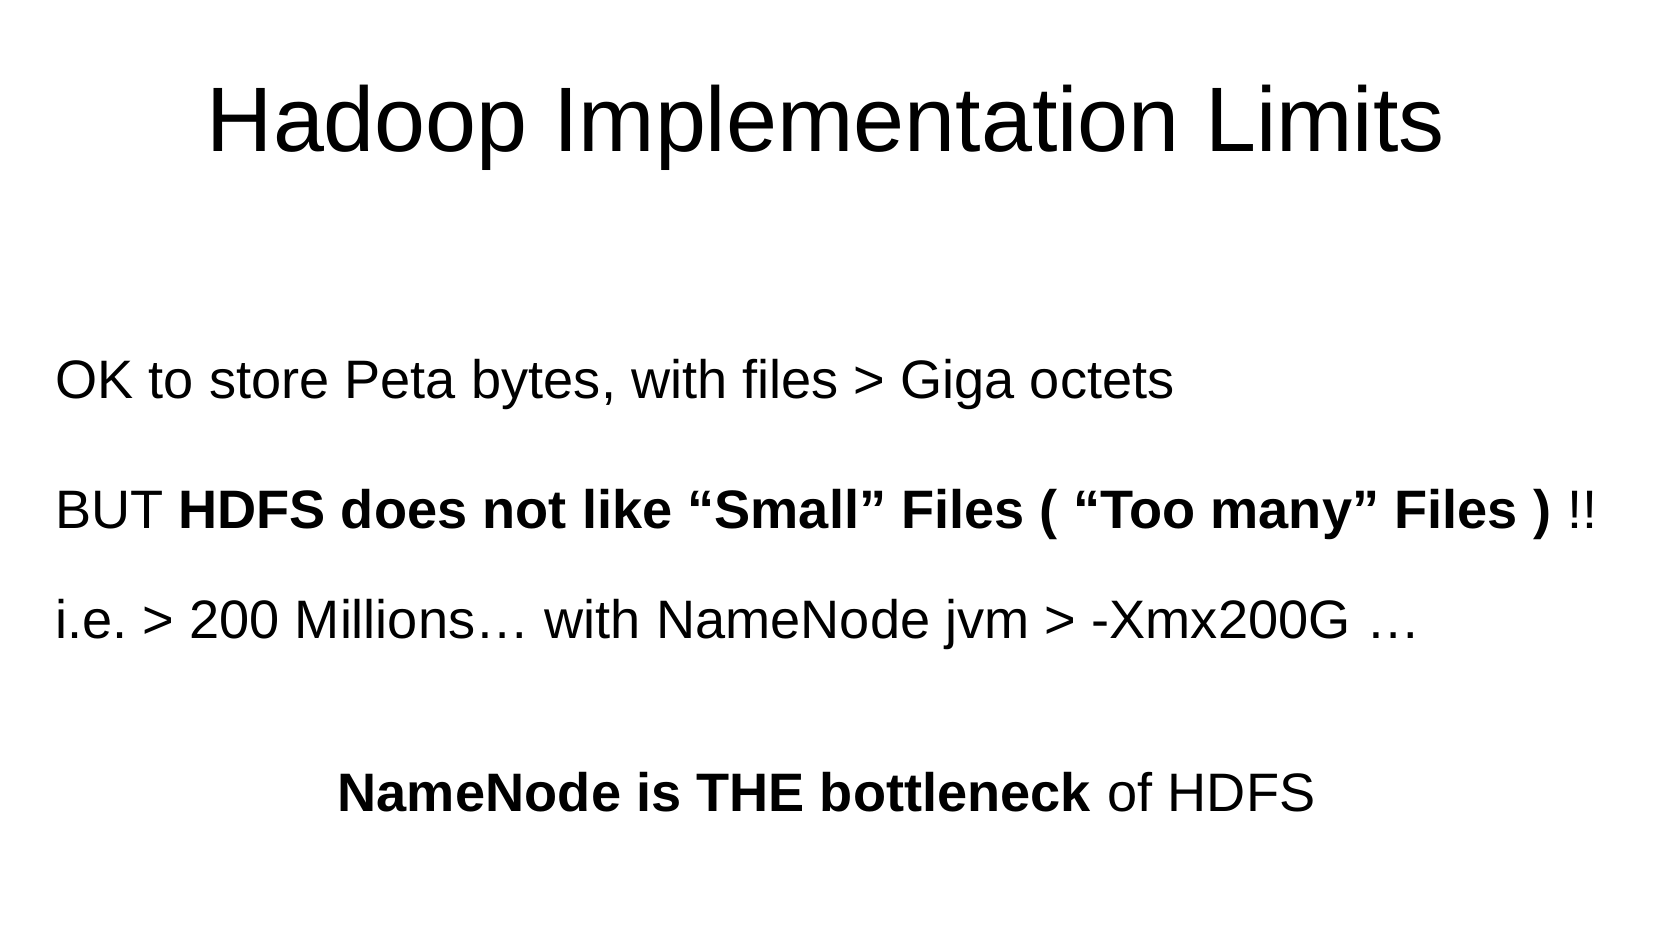

Hadoop Implementation Limits
OK to store Peta bytes, with files > Giga octets

BUT HDFS does not like “Small” Files ( “Too many” Files ) !!

i.e. > 200 Millions… with NameNode jvm > -Xmx200G …
NameNode is THE bottleneck of HDFS